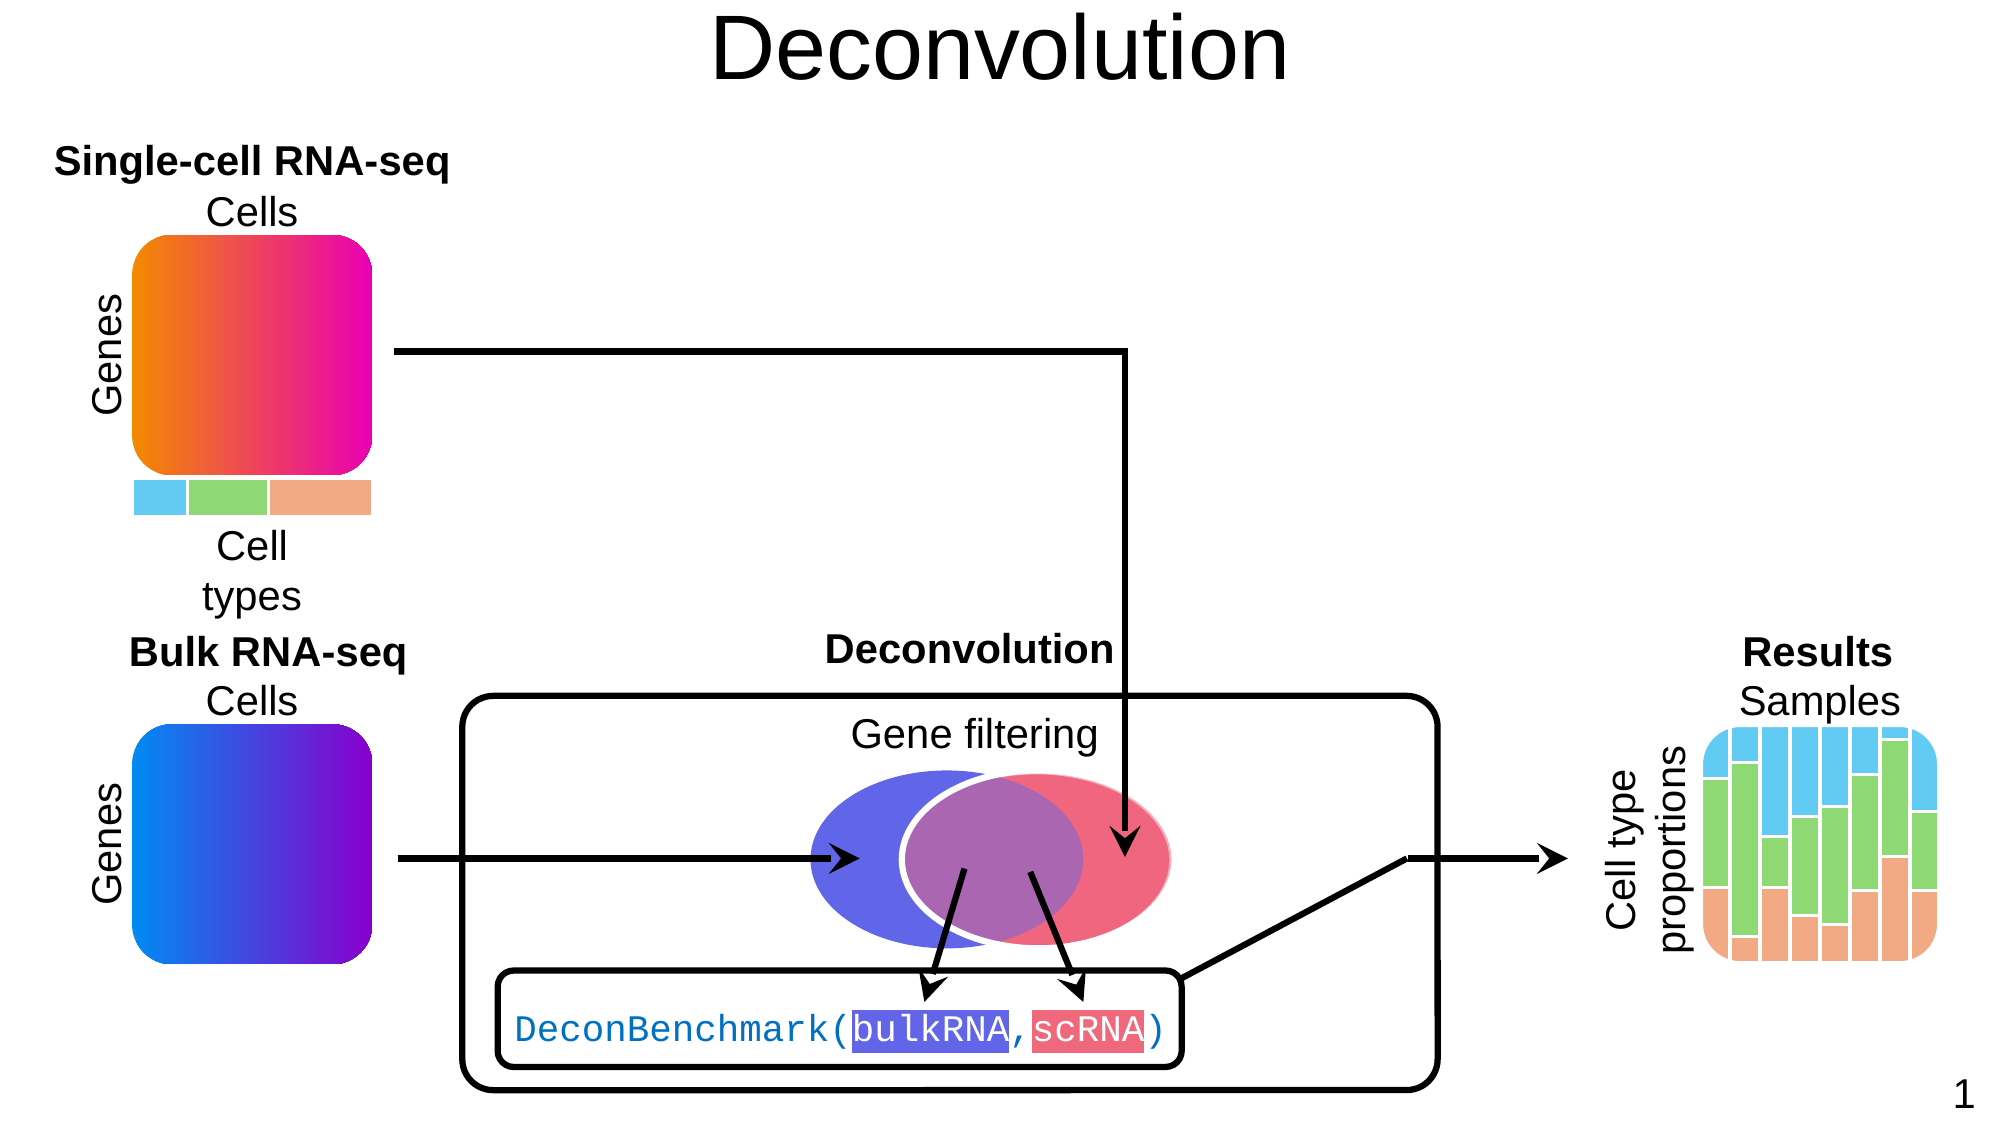

Deconvolution
Single-cell RNA-seq
Cells

Genes

Cell types
Deconvolution
Bulk RNA-seq
Results
Samples
Cells

Gene filtering

Cell type proportions
Genes

DeconBenchmark(bulkRNA,scRNA)
10